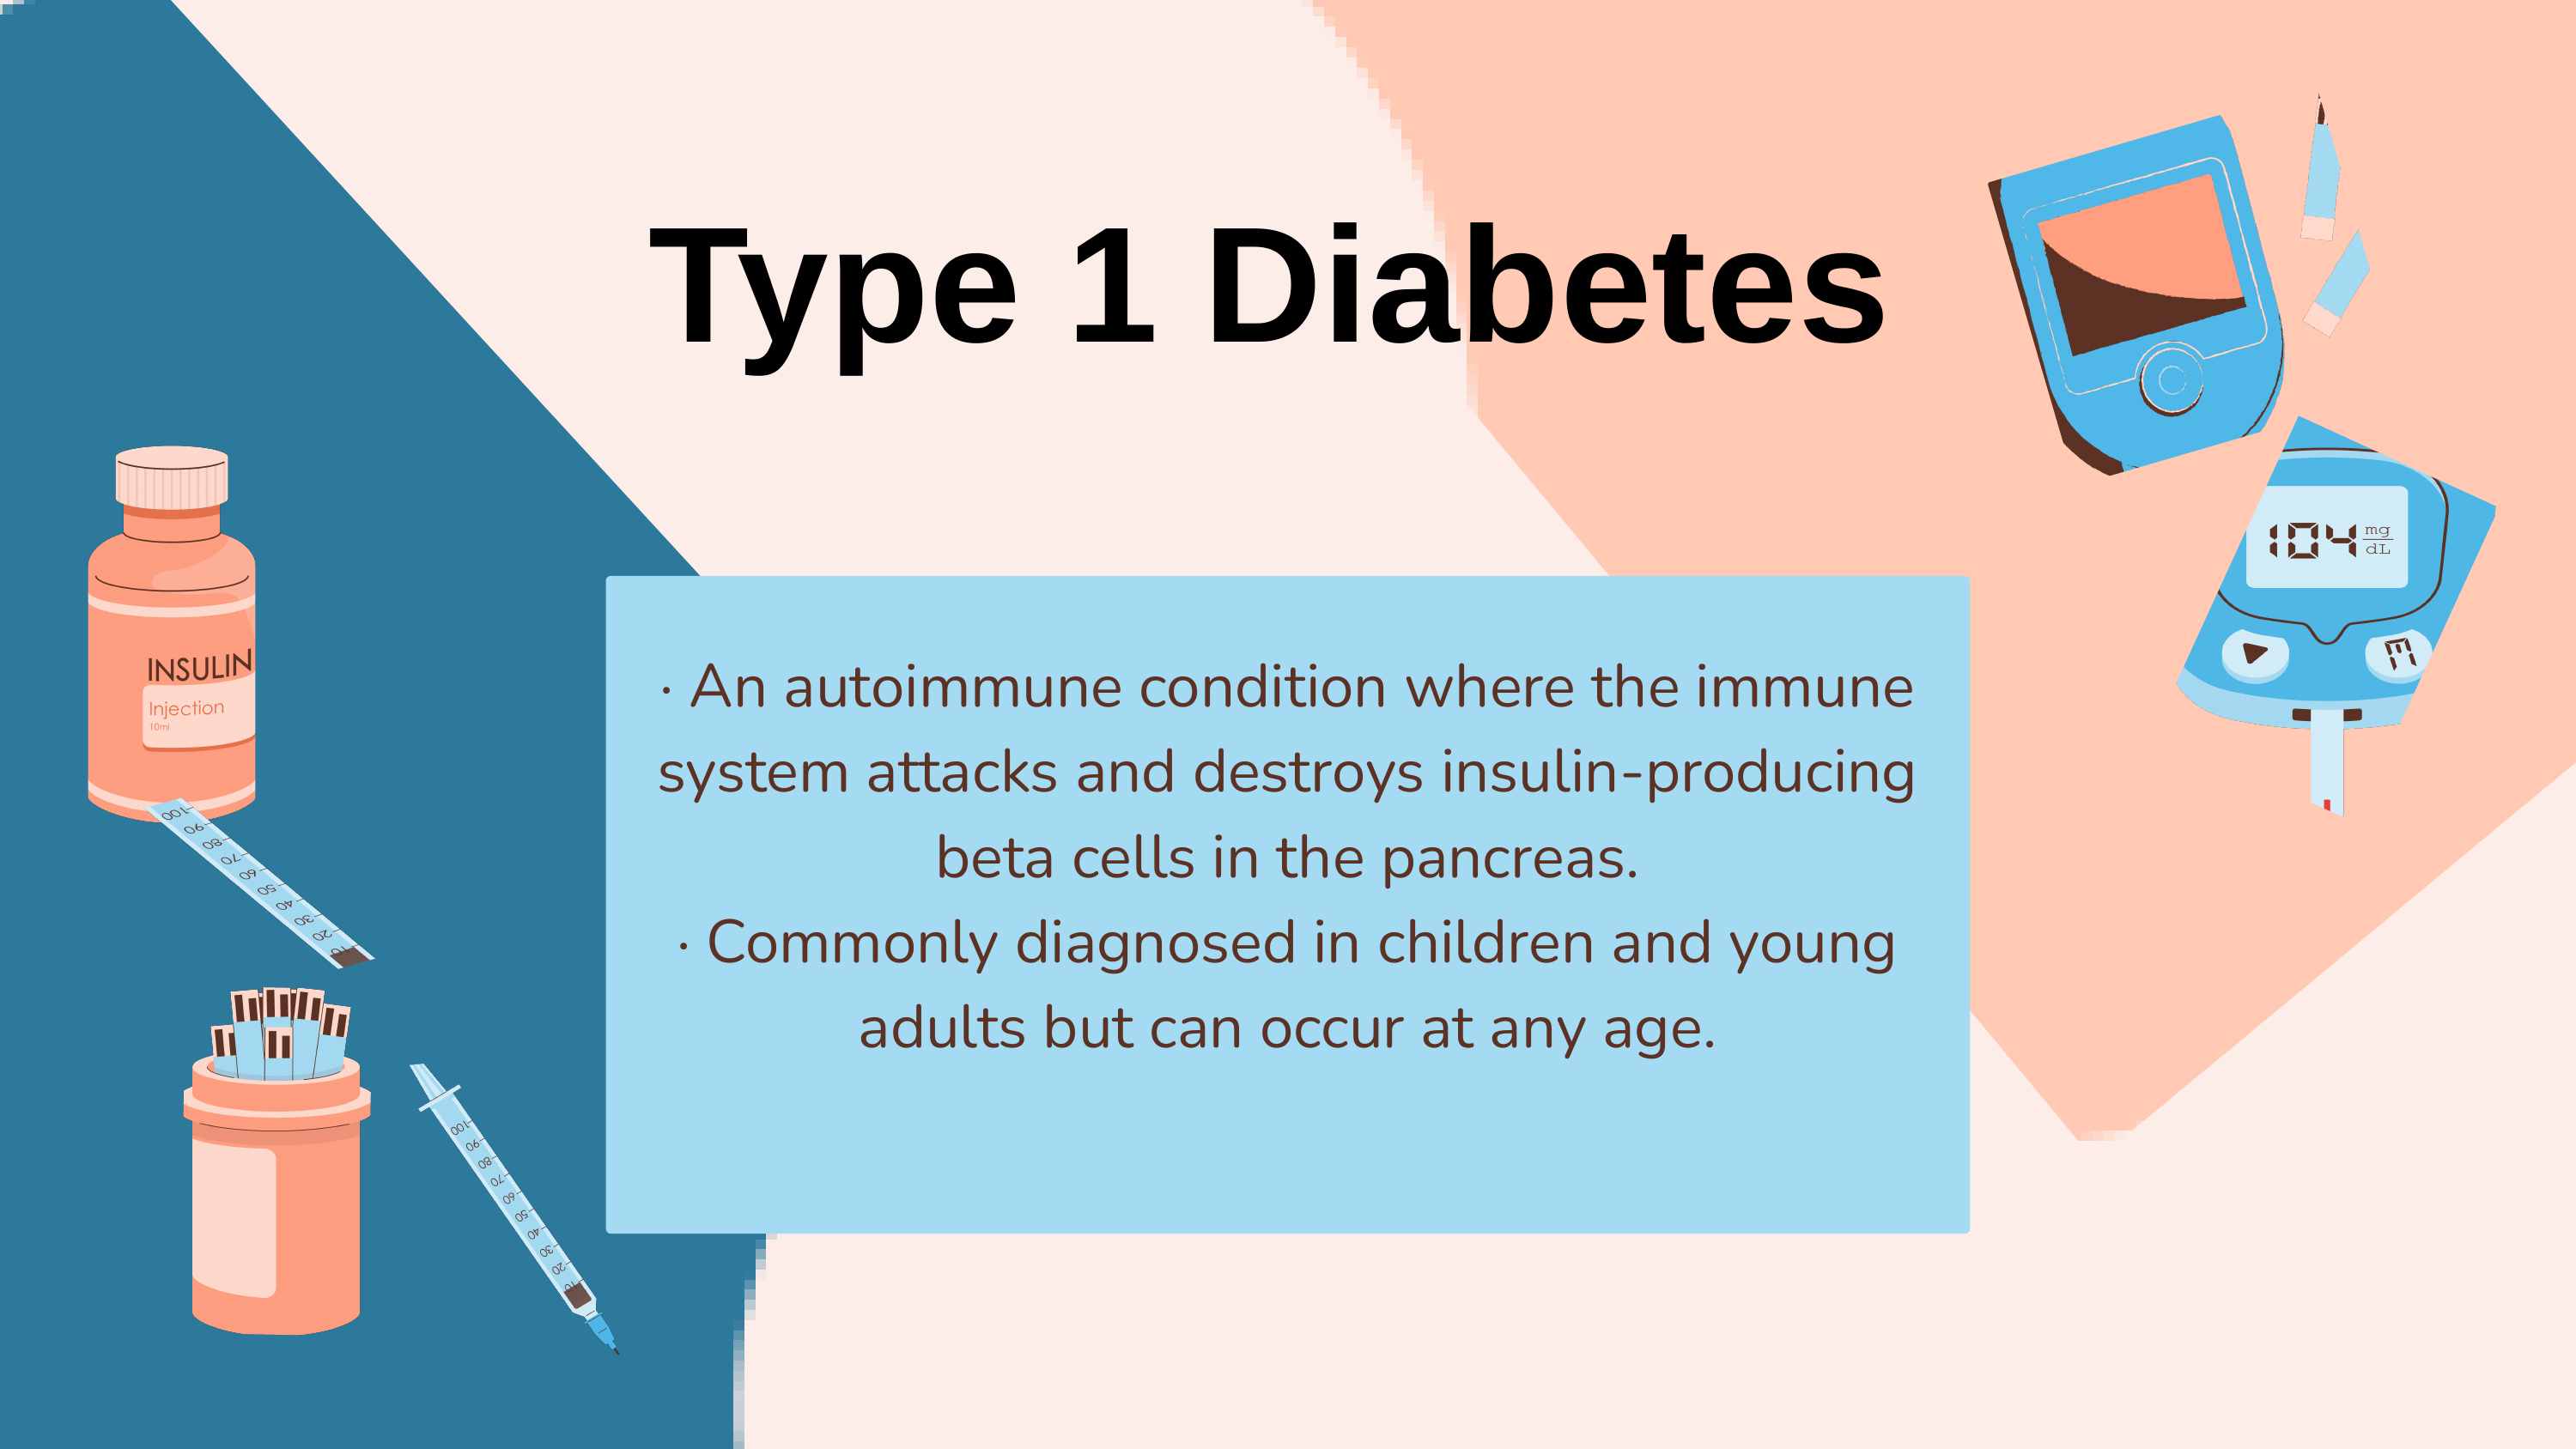

Type 1 Diabetes

· An autoimmune condition where the immune system attacks and destroys insulin-producing beta cells in the pancreas.
· Commonly diagnosed in children and young adults but can occur at any age.